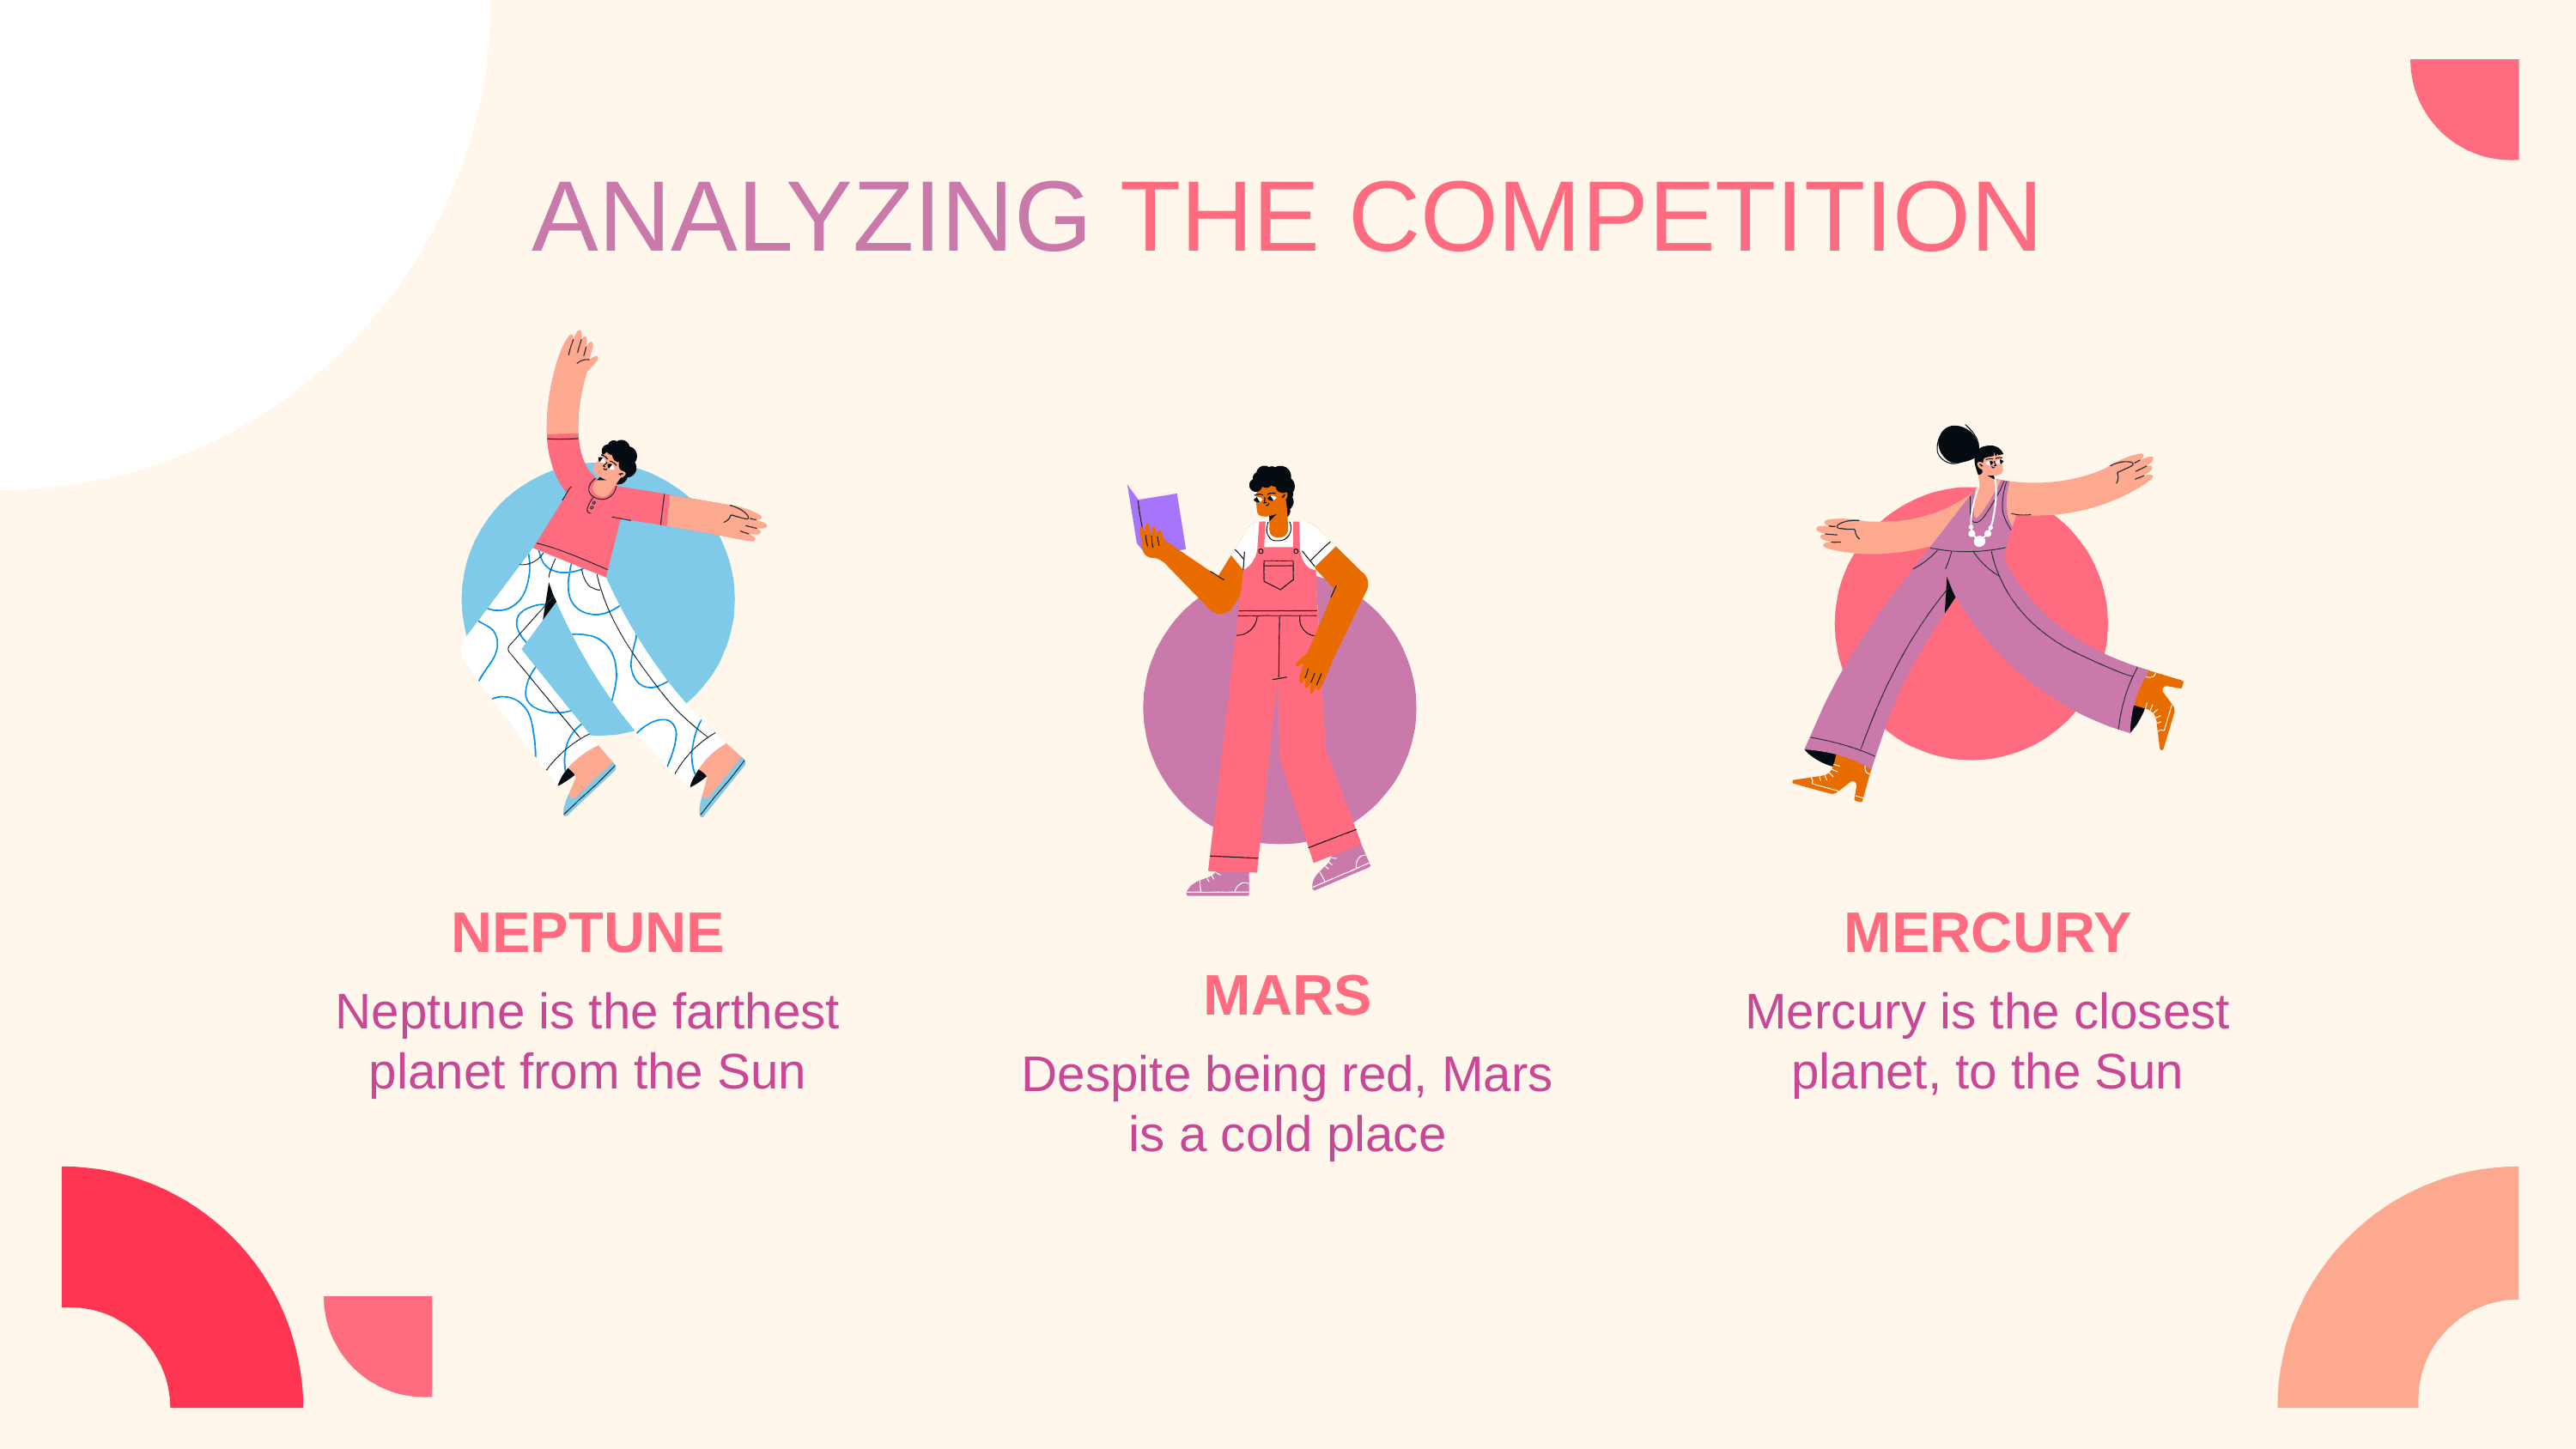

# ANALYZING THE COMPETITION

MERCURY
NEPTUNE
MARS
Neptune is the farthest planet from the Sun
Mercury is the closest planet, to the Sun
Despite being red, Mars is a cold place